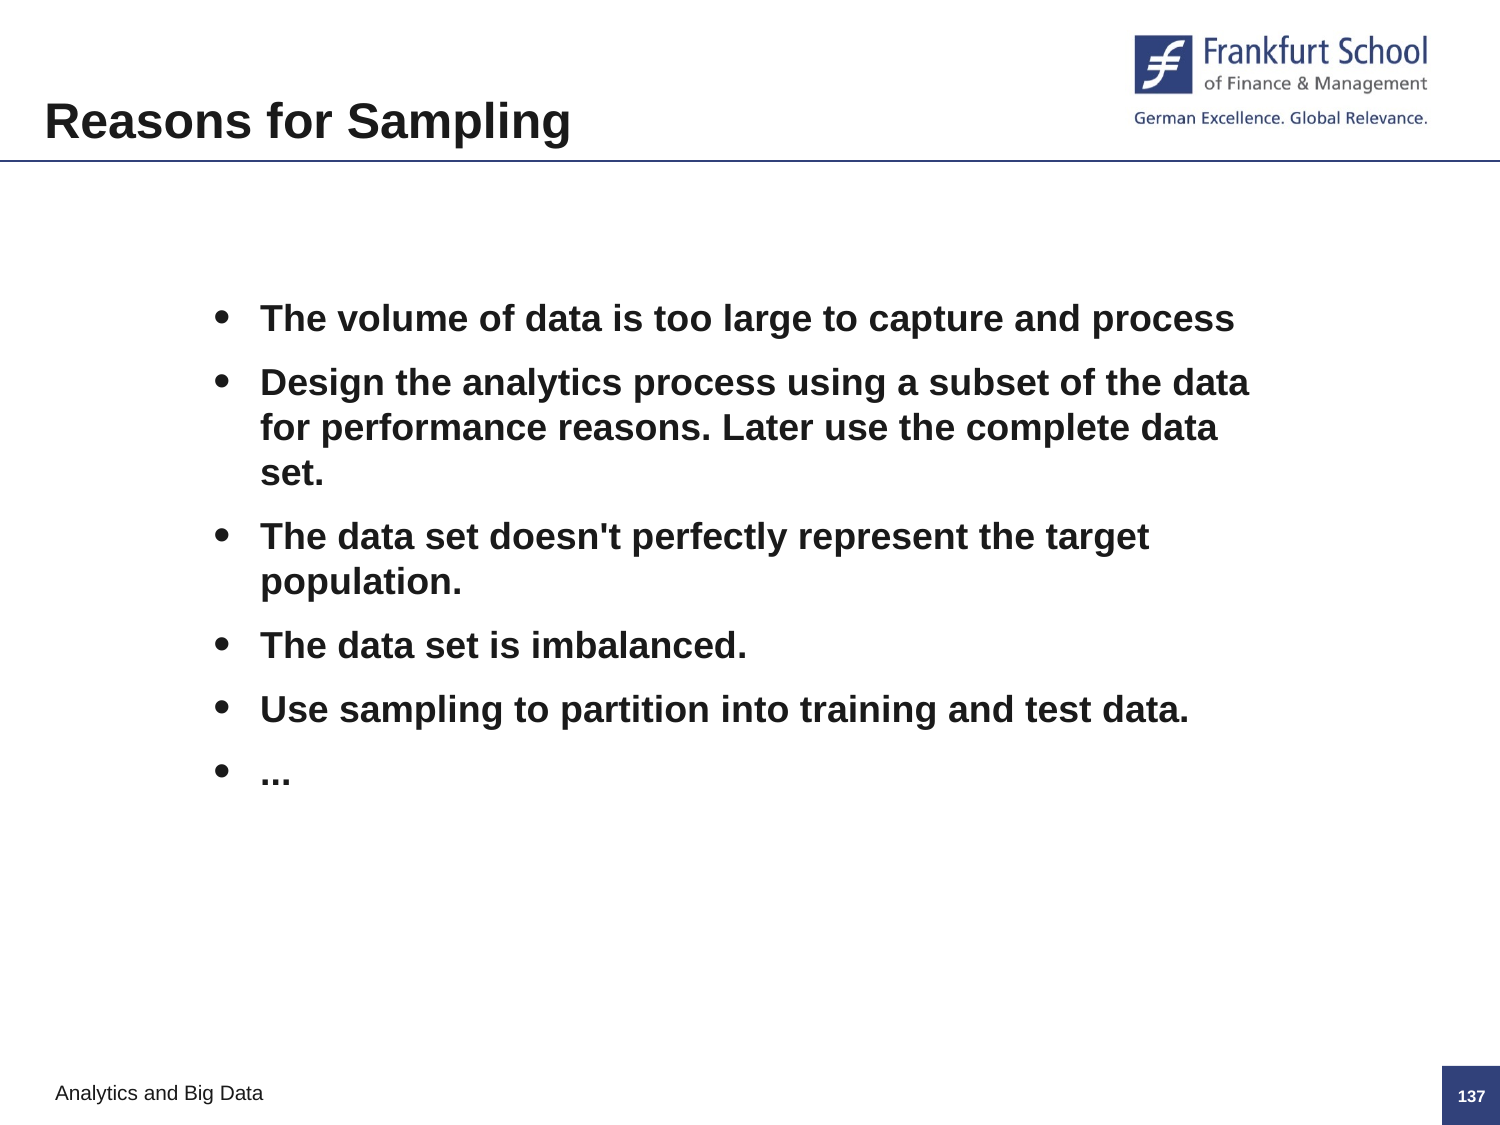

Reasons for Sampling
The volume of data is too large to capture and process
Design the analytics process using a subset of the data for performance reasons. Later use the complete data set.
The data set doesn't perfectly represent the target population.
The data set is imbalanced.
Use sampling to partition into training and test data.
...
137